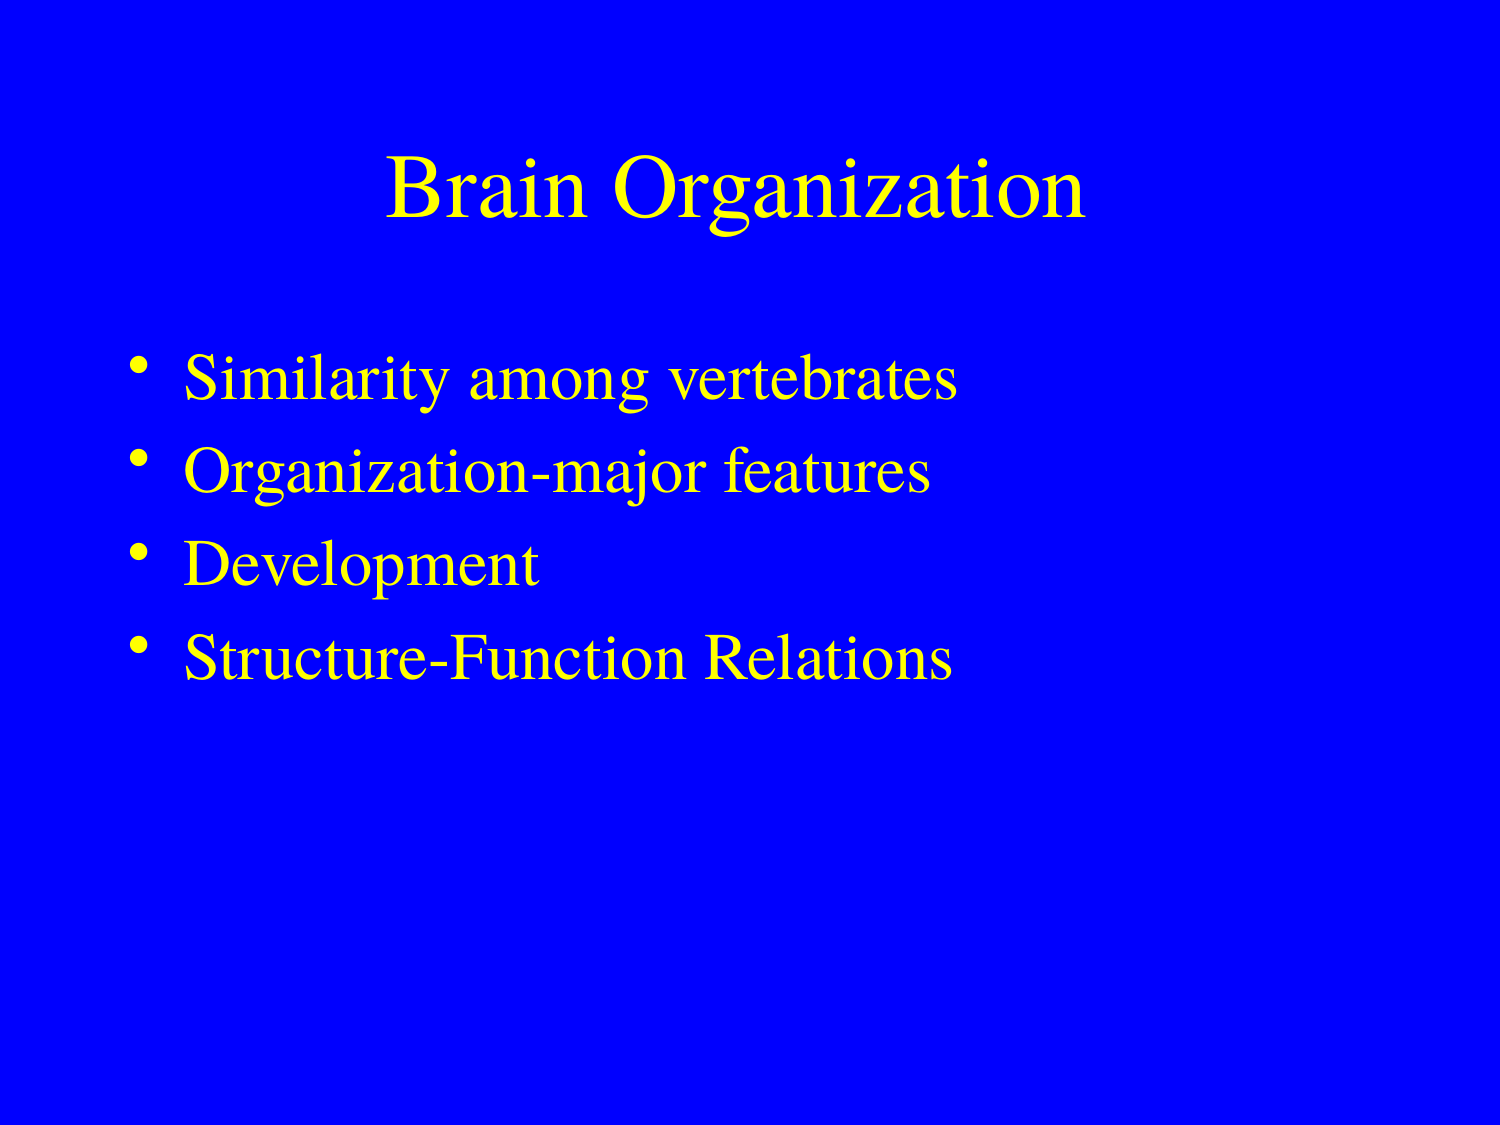

# Brain Organization
Similarity among vertebrates
Organization-major features
Development
Structure-Function Relations